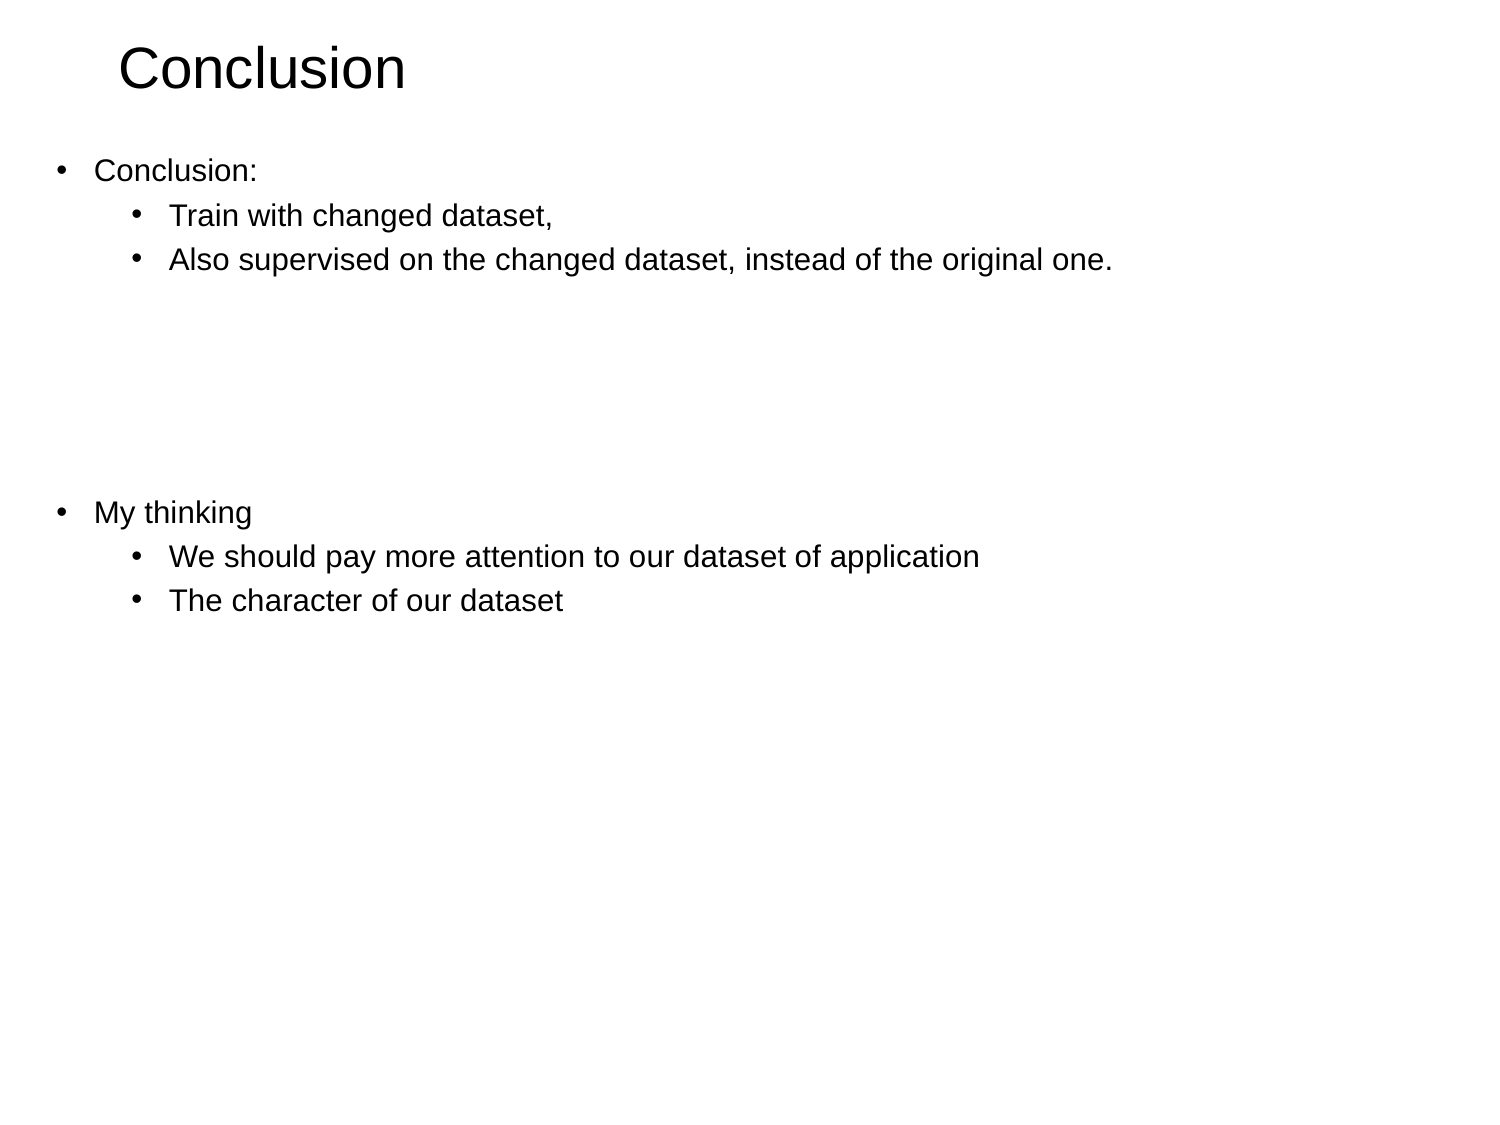

# Conclusion
Conclusion:
Train with changed dataset,
Also supervised on the changed dataset, instead of the original one.
My thinking
We should pay more attention to our dataset of application
The character of our dataset